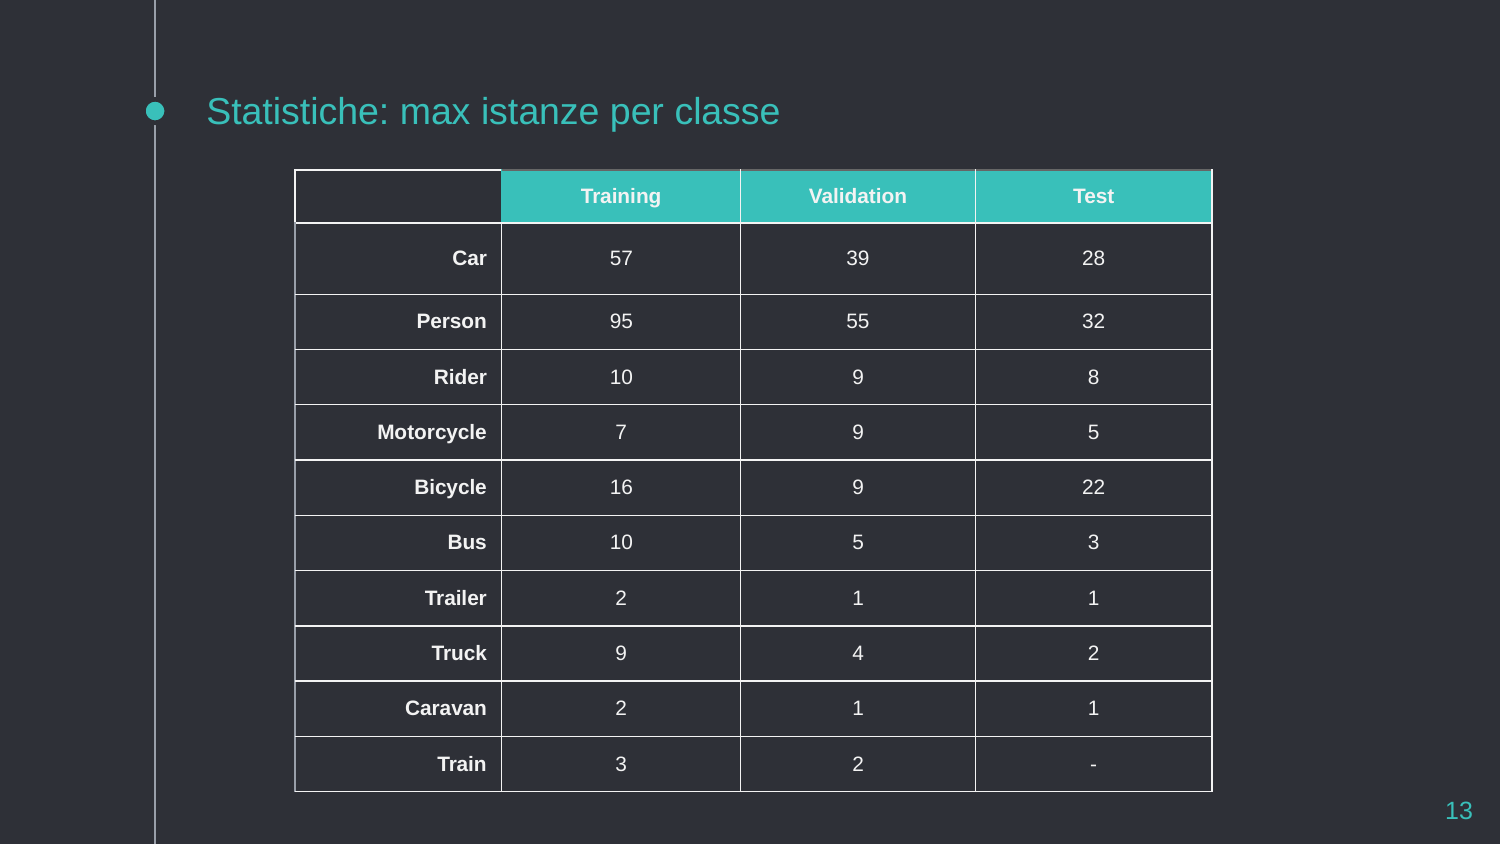

# Statistiche: max istanze per classe
|  | Training | Validation | Test |
| --- | --- | --- | --- |
| Car | 57 | 39 | 28 |
| Person | 95 | 55 | 32 |
| Rider | 10 | 9 | 8 |
| Motorcycle | 7 | 9 | 5 |
| Bicycle | 16 | 9 | 22 |
| Bus | 10 | 5 | 3 |
| Trailer | 2 | 1 | 1 |
| Truck | 9 | 4 | 2 |
| Caravan | 2 | 1 | 1 |
| Train | 3 | 2 | - |
13